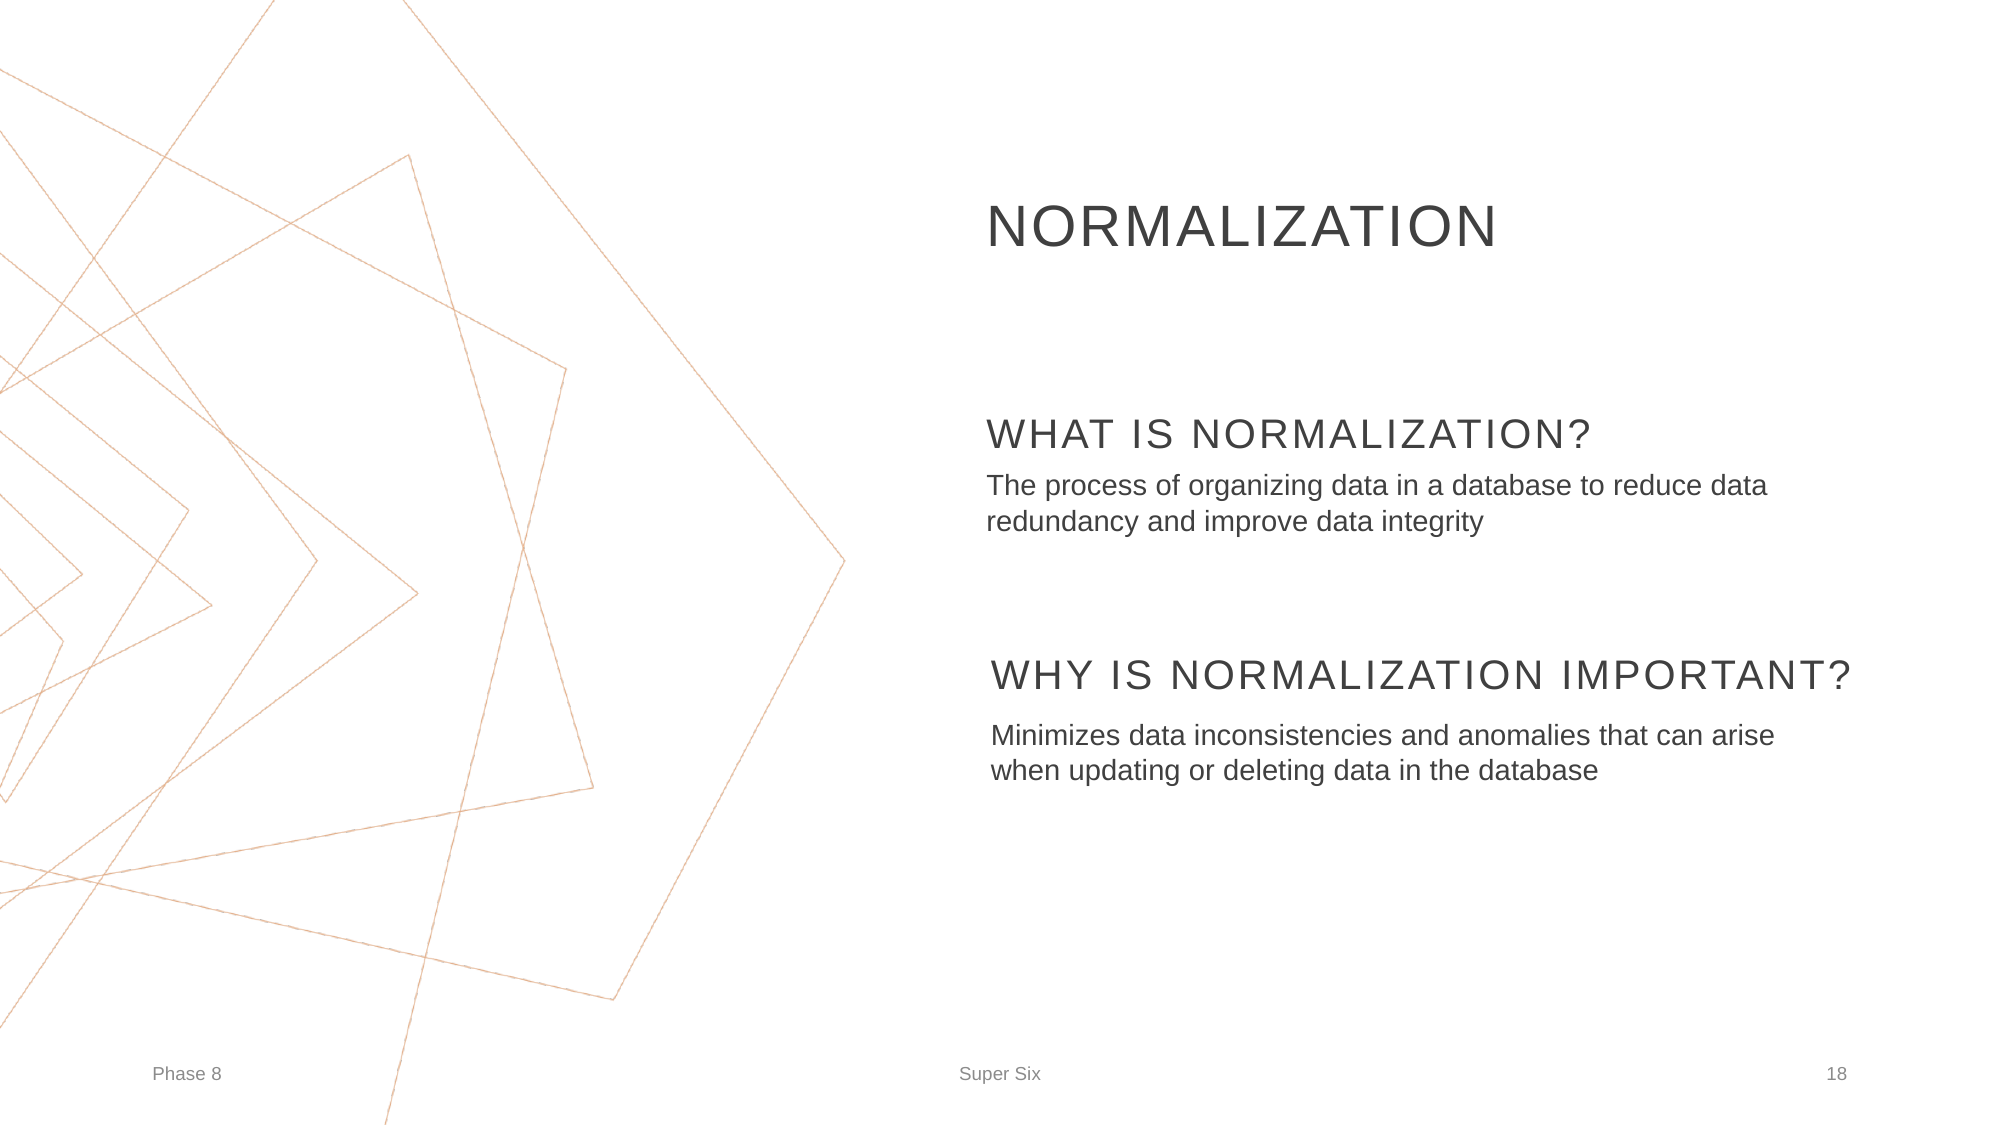

# Normalization
What is normalization?

The process of organizing data in a database to reduce data redundancy and improve data integrity

Why is normalization important?

Minimizes data inconsistencies and anomalies that can arise when updating or deleting data in the database

Phase 8
Super Six
18